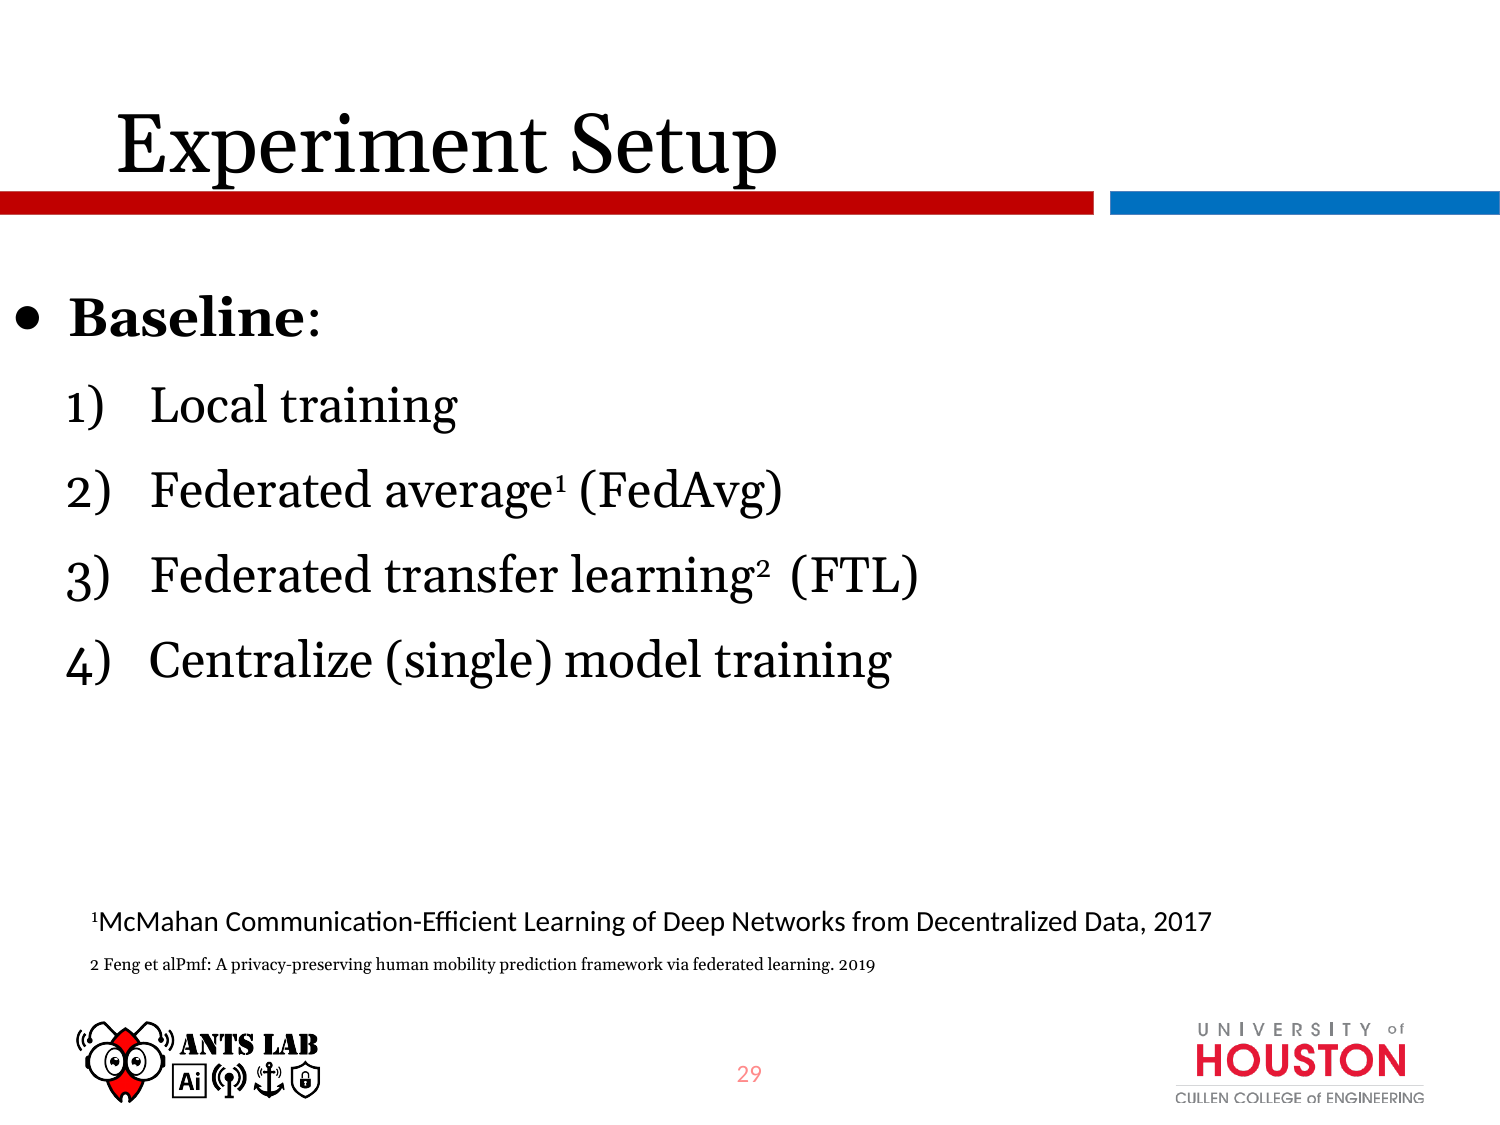

# Experiment Setup
Baseline:
Local training
Federated average1 (FedAvg)
Federated transfer learning2  (FTL)
Centralize (single) model training

1McMahan Communication-Efficient Learning of Deep Networks from Decentralized Data, 2017
2 Feng et alPmf: A privacy-preserving human mobility prediction framework via federated learning. 2019
29